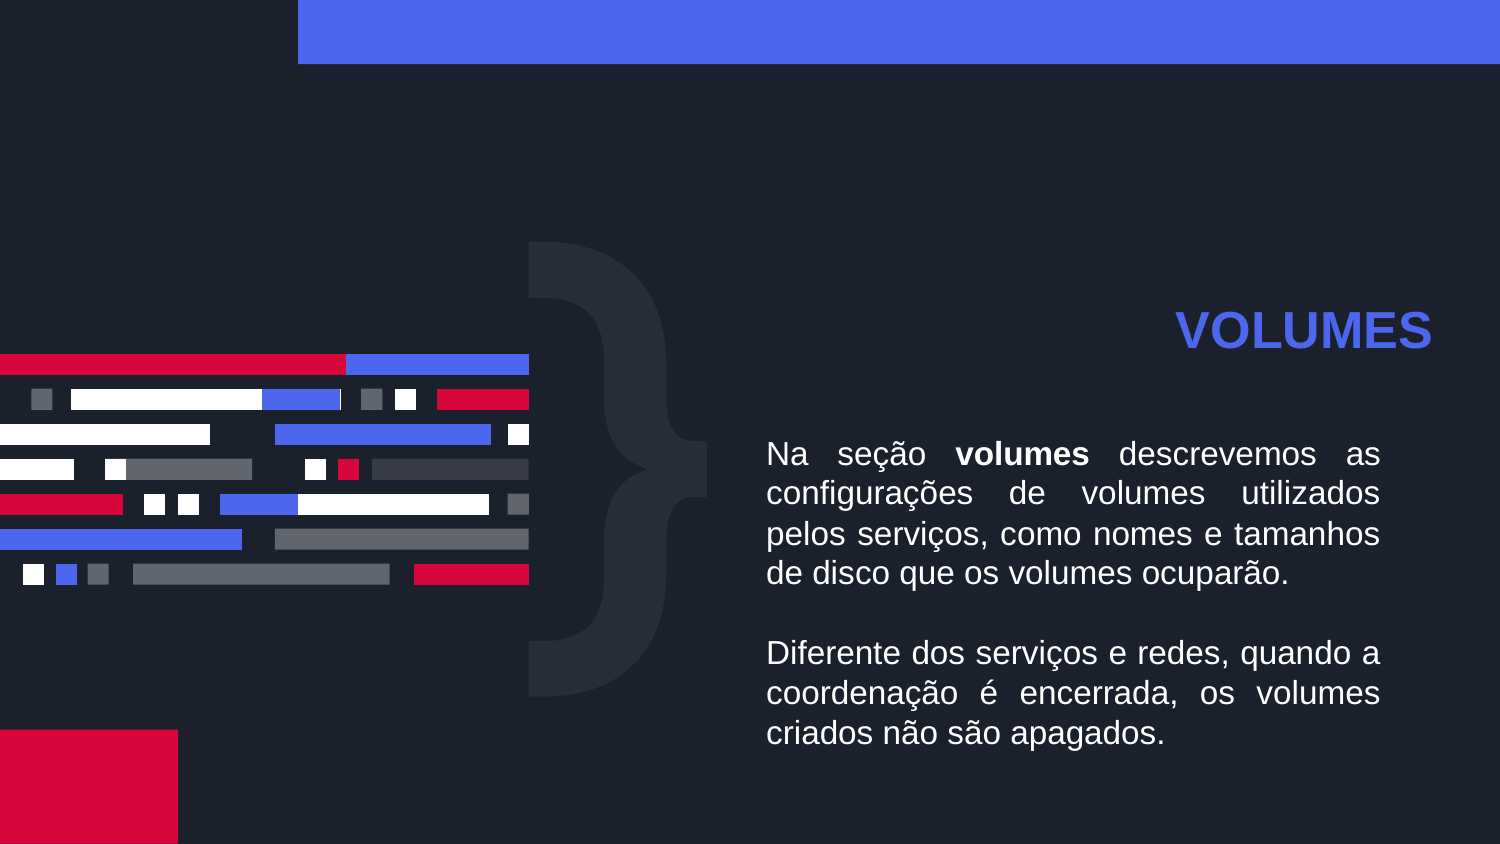

# VOLUMES
Na seção volumes descrevemos as configurações de volumes utilizados pelos serviços, como nomes e tamanhos de disco que os volumes ocuparão.

Diferente dos serviços e redes, quando a coordenação é encerrada, os volumes criados não são apagados.